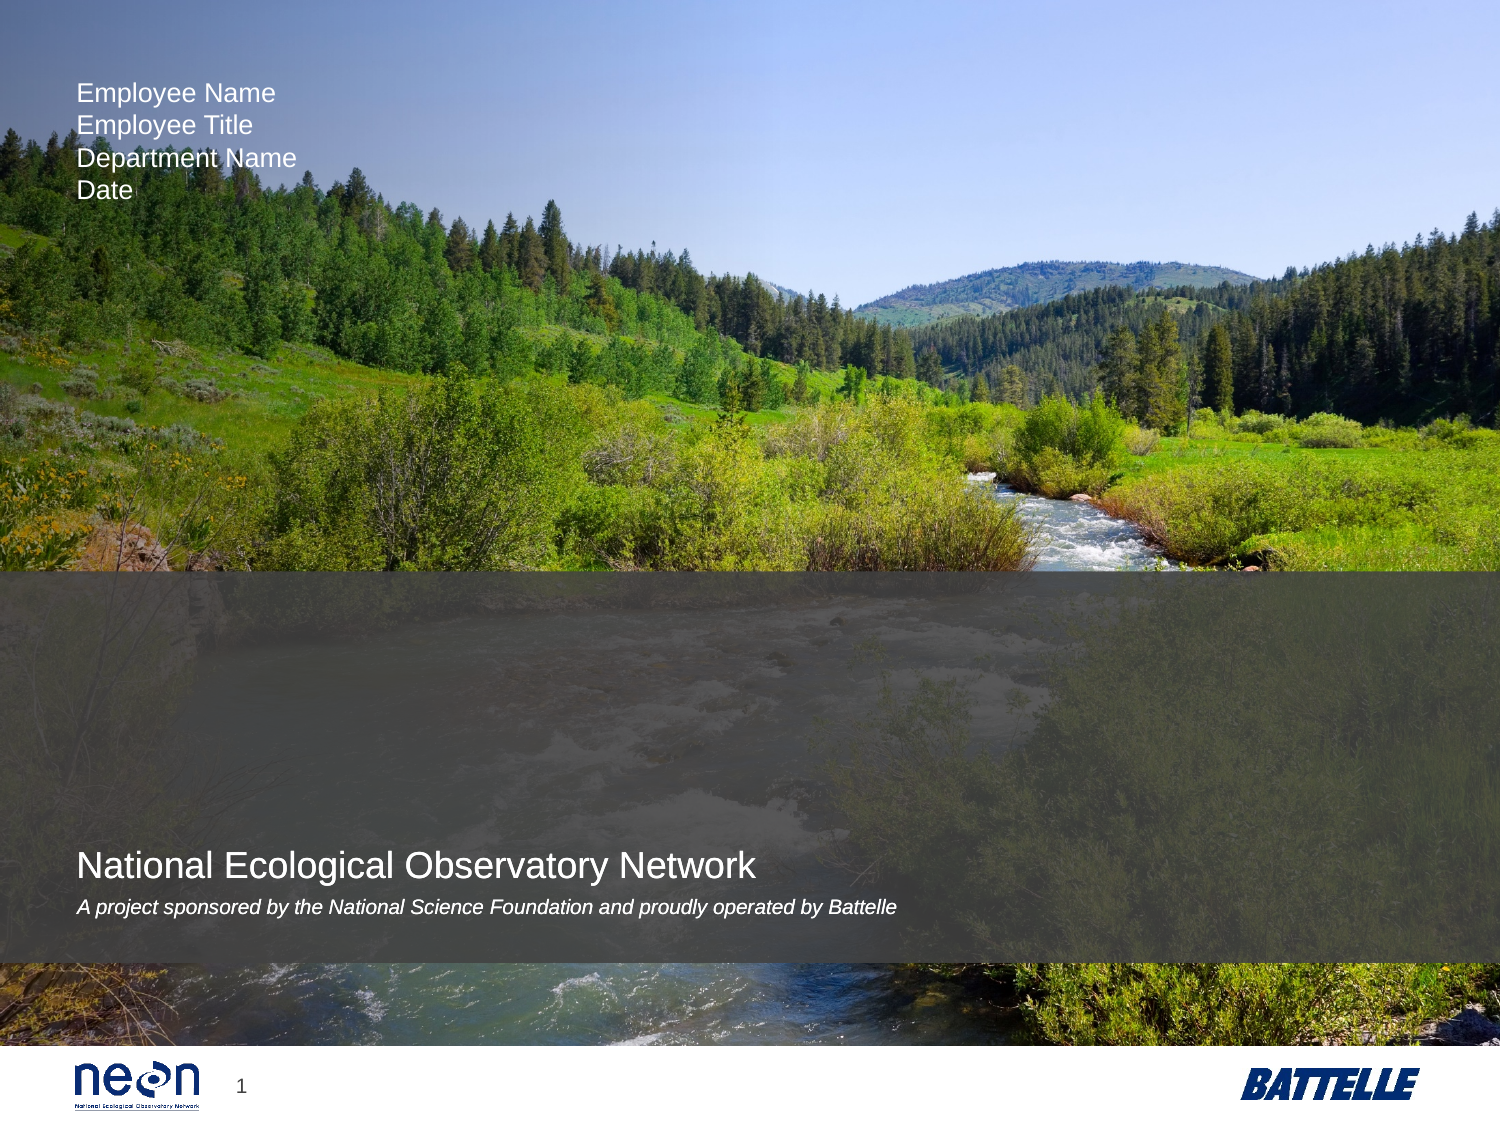

Employee Name
Employee Title
Department Name
Date
#
National Ecological Observatory Network
A project sponsored by the National Science Foundation and proudly operated by Battelle
1